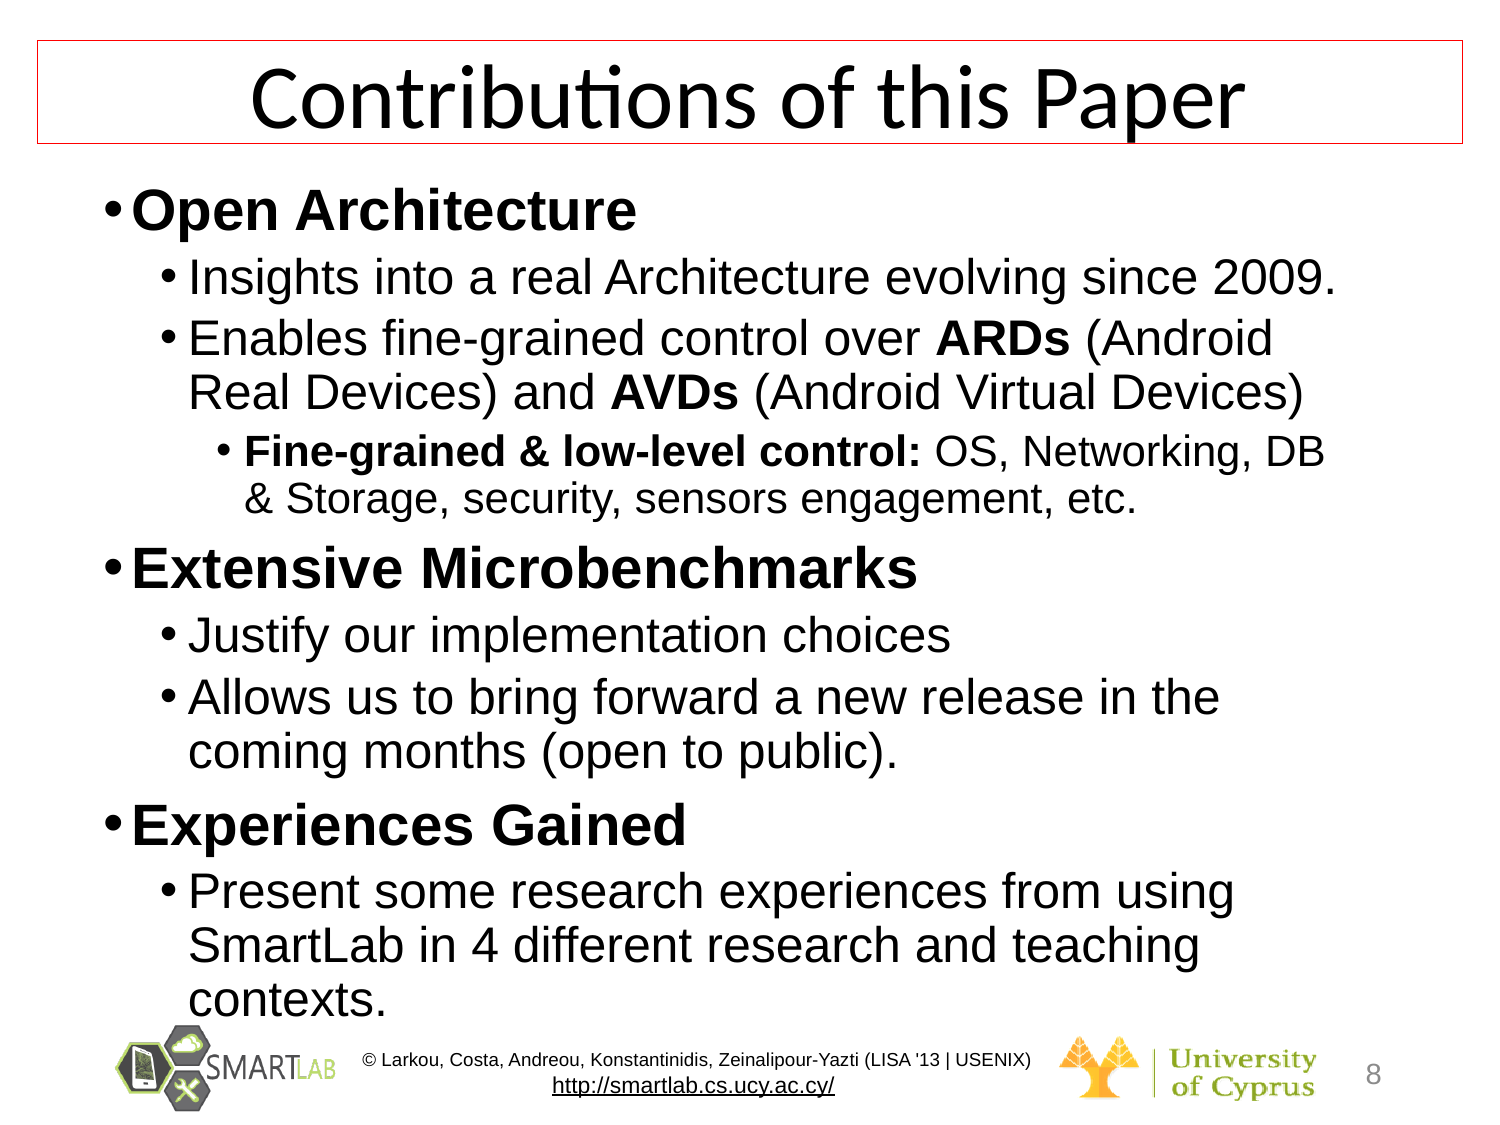

Contributions of this Paper
Open Architecture
Insights into a real Architecture evolving since 2009.
Enables fine-grained control over ARDs (Android Real Devices) and AVDs (Android Virtual Devices)
Fine-grained & low-level control: OS, Networking, DB & Storage, security, sensors engagement, etc.
Extensive Microbenchmarks
Justify our implementation choices
Allows us to bring forward a new release in the coming months (open to public).
Experiences Gained
Present some research experiences from using SmartLab in 4 different research and teaching contexts.
8